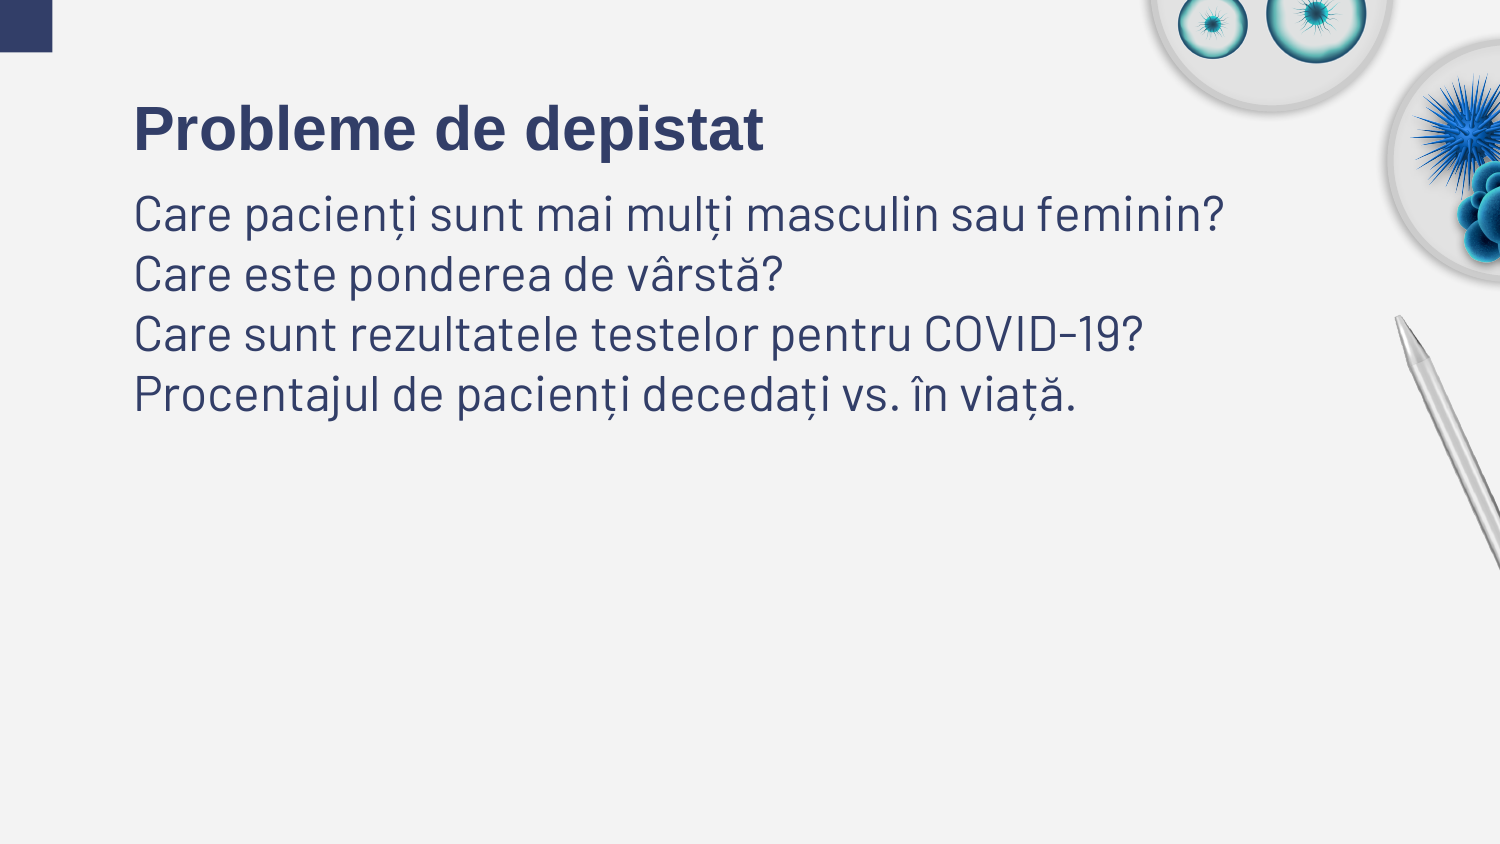

# Probleme de depistat
Care pacienți sunt mai mulți masculin sau feminin?
Care este ponderea de vârstă?
Care sunt rezultatele testelor pentru COVID-19?
Procentajul de pacienți decedați vs. în viață.